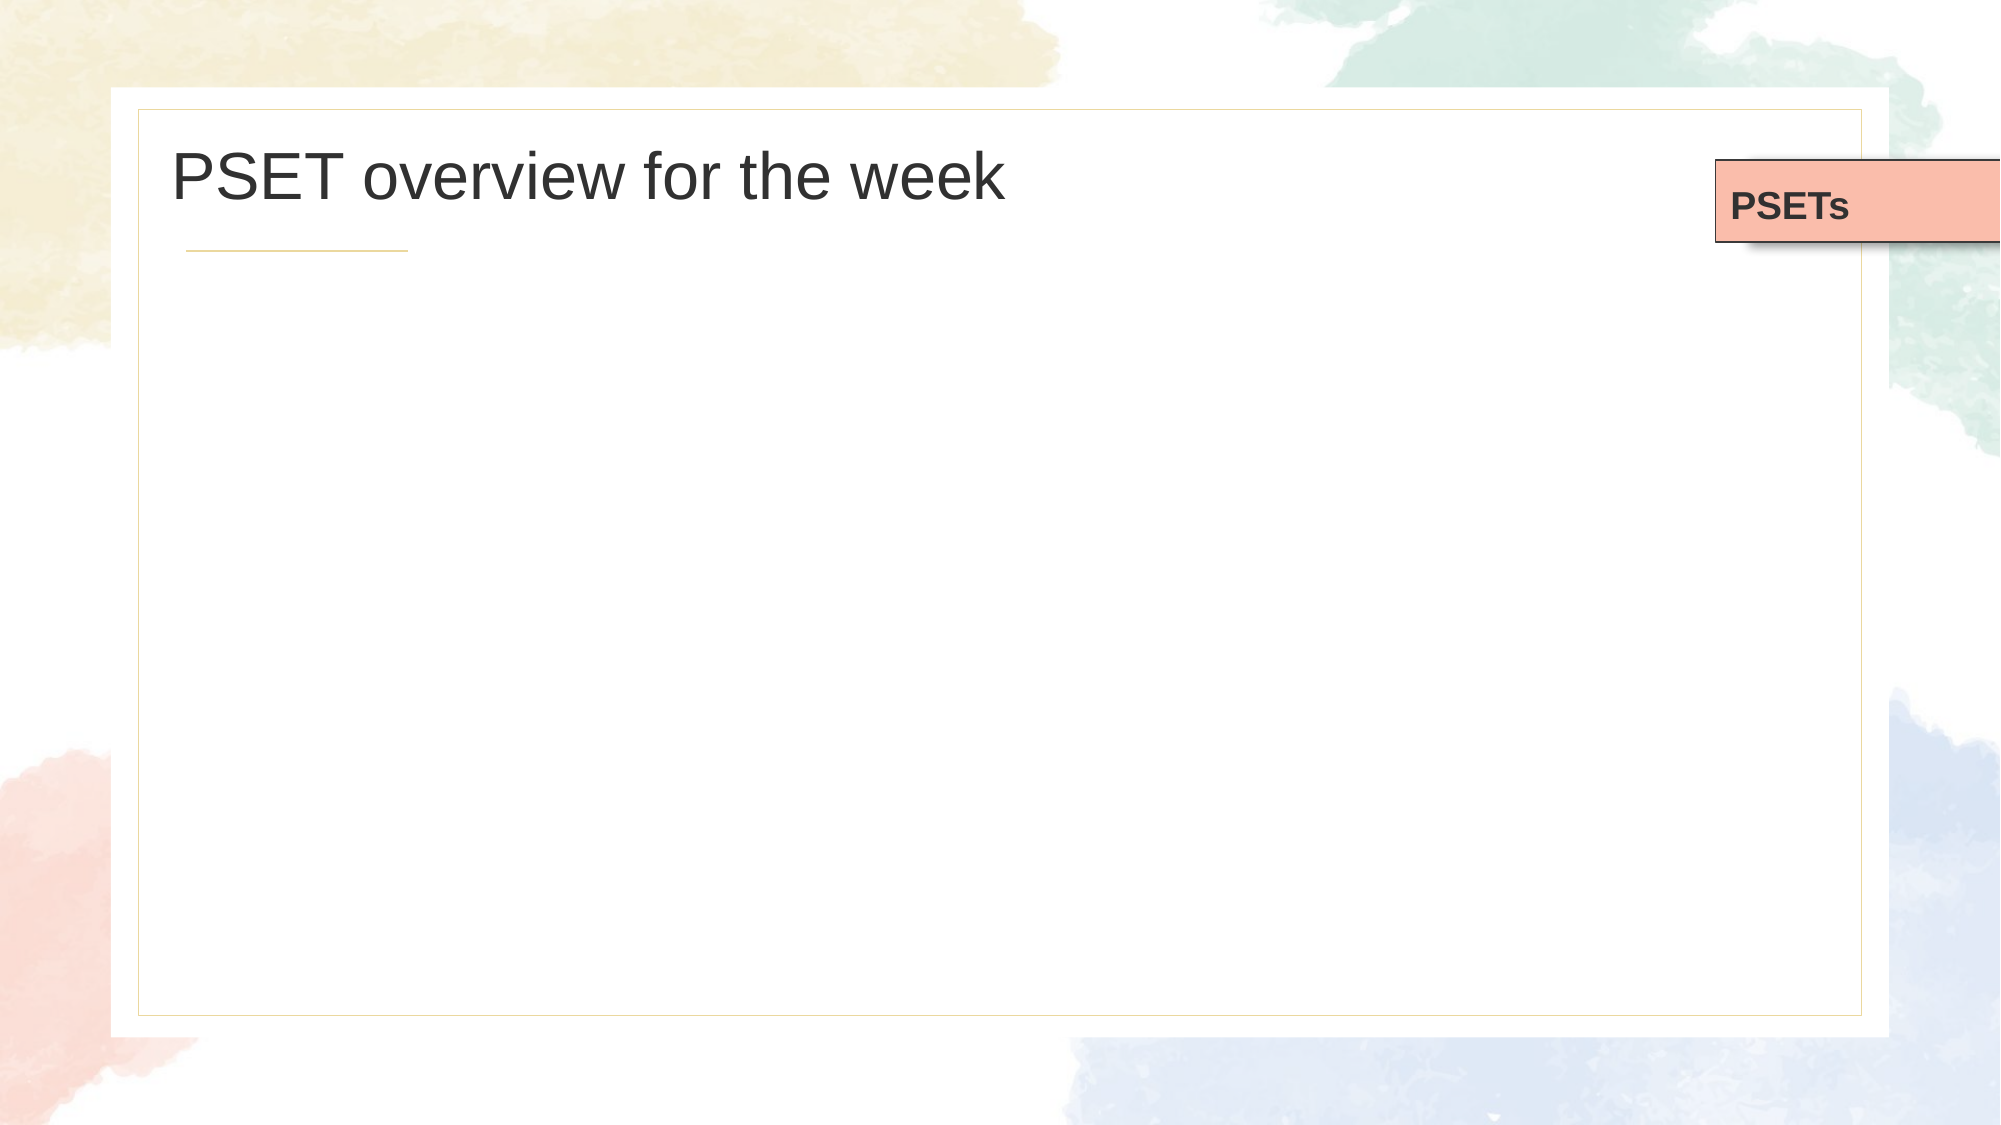

# PSET overview for the week
PSETs